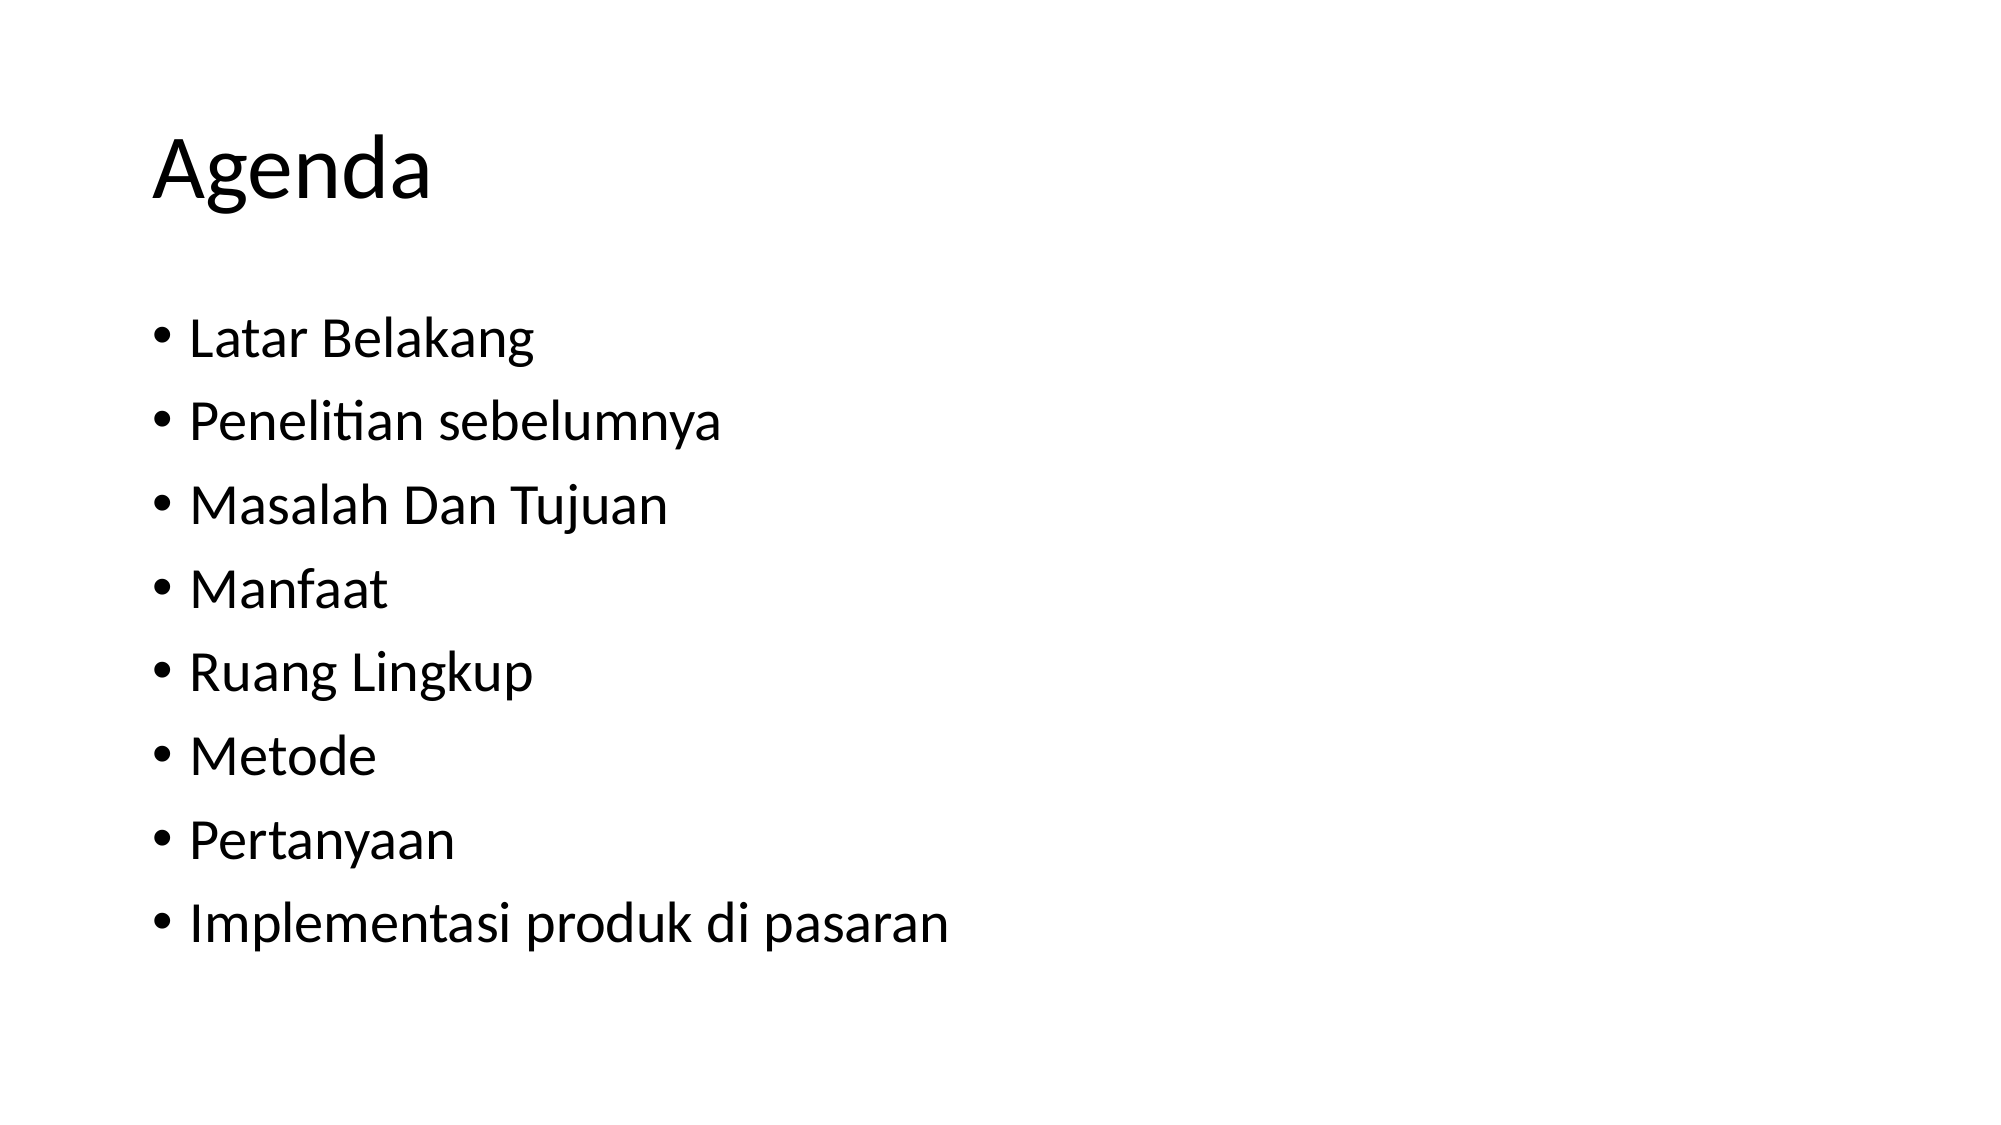

# Agenda
Latar Belakang
Penelitian sebelumnya
Masalah Dan Tujuan
Manfaat
Ruang Lingkup
Metode
Pertanyaan
Implementasi produk di pasaran